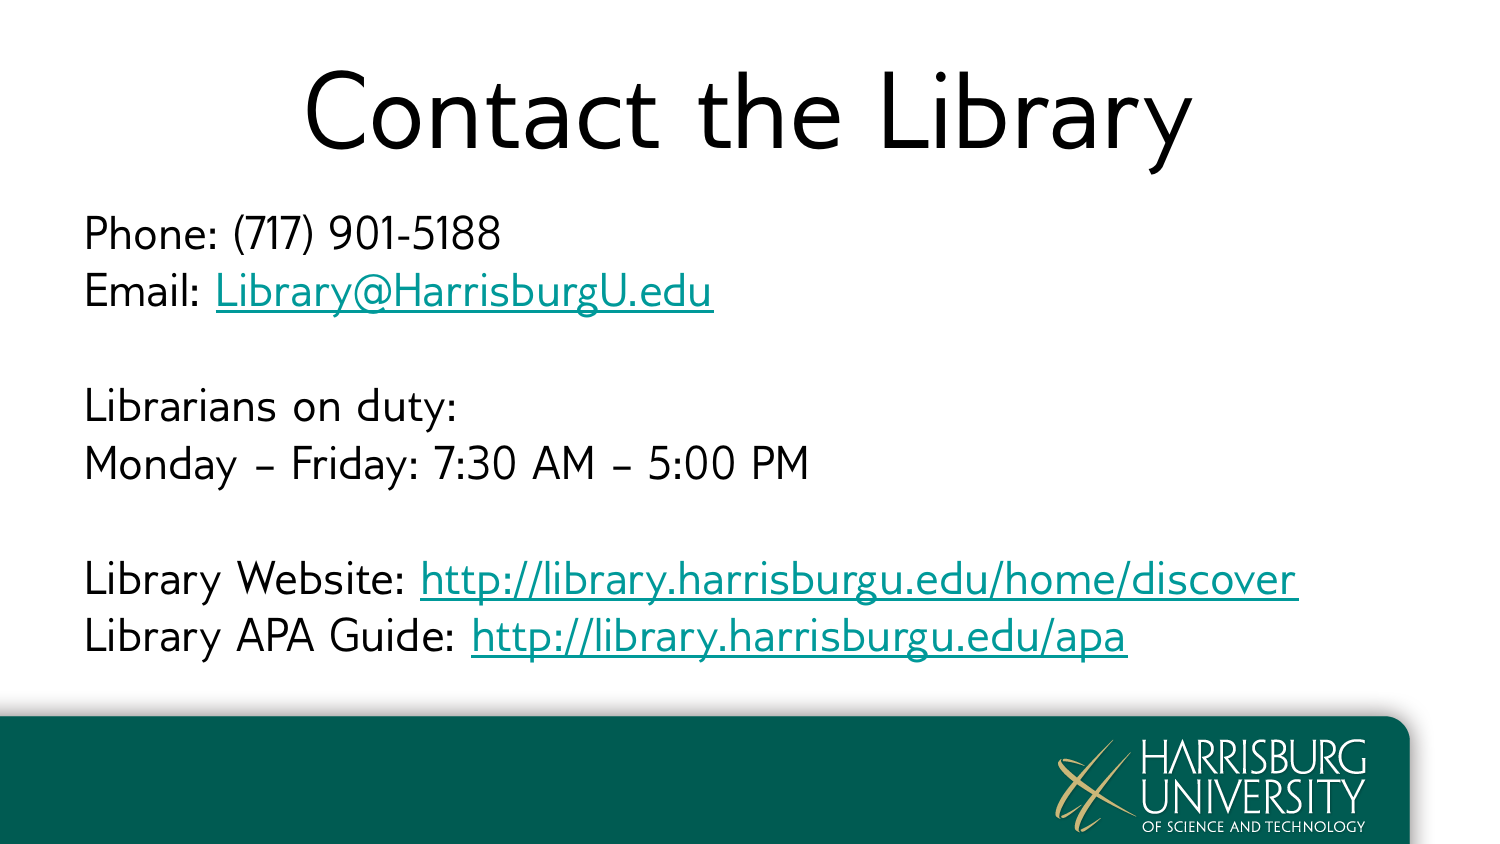

# Contact the Library
Phone: (717) 901-5188
Email: Library@HarrisburgU.edu

Librarians on duty:
Monday – Friday: 7:30 AM – 5:00 PM

Library Website: http://library.harrisburgu.edu/home/discover
Library APA Guide: http://library.harrisburgu.edu/apa